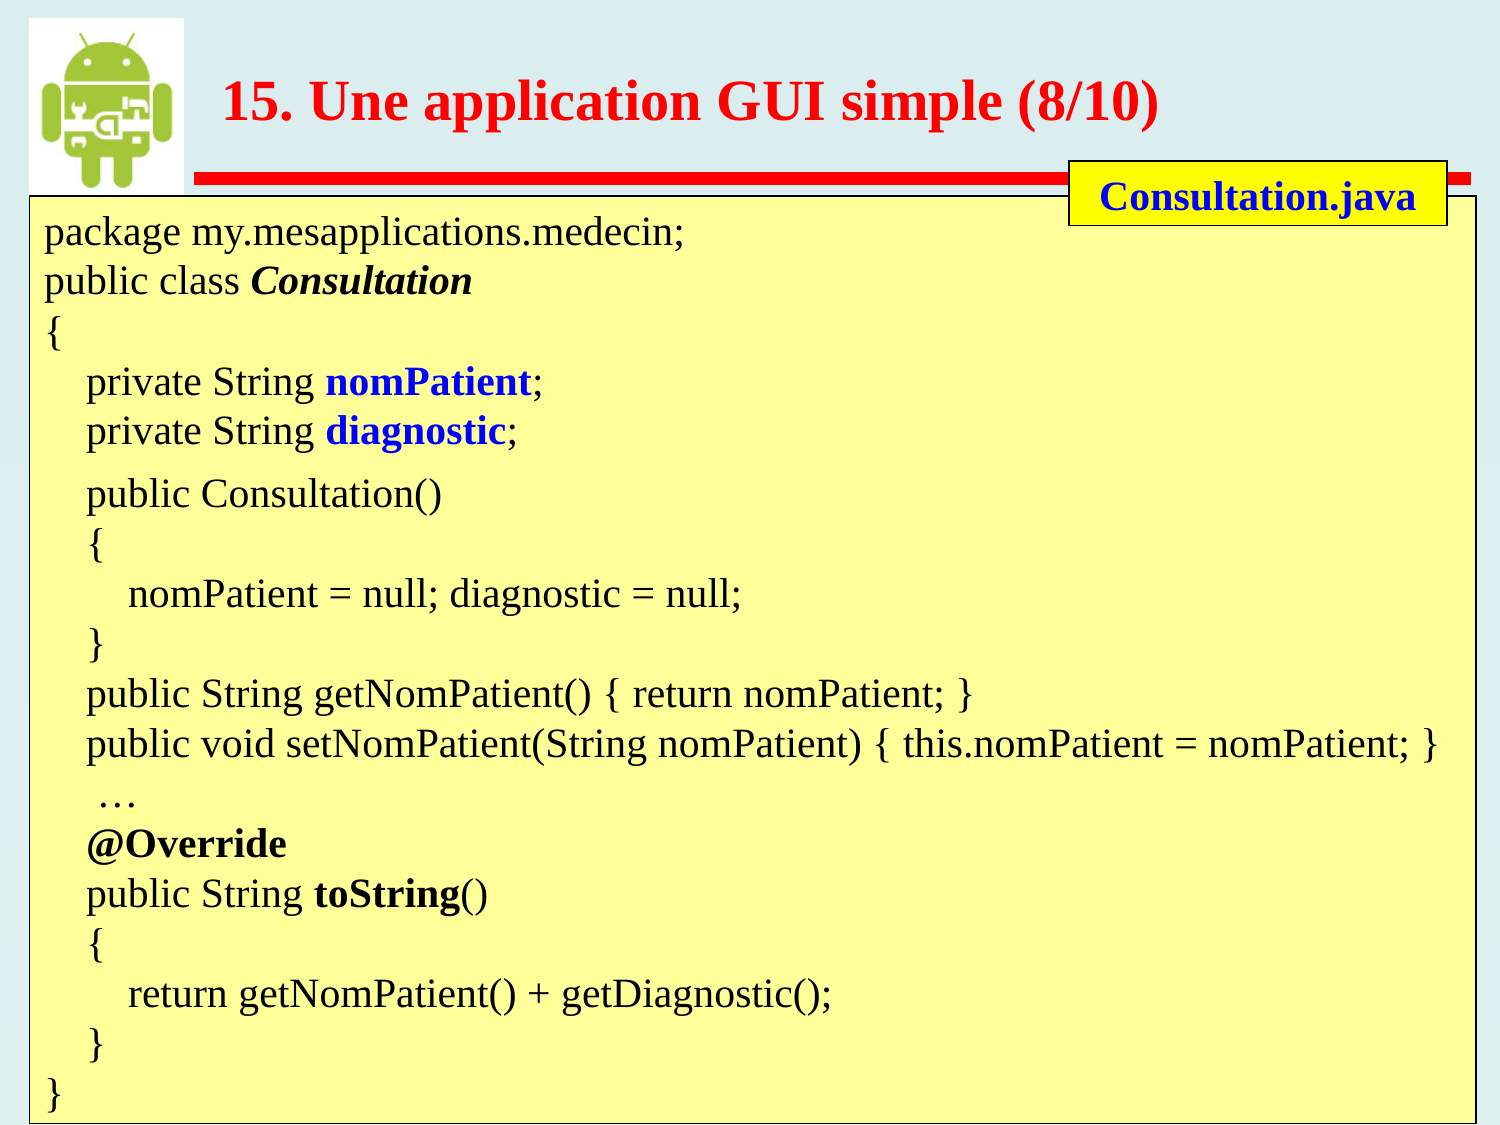

15. Une application GUI simple (8/10)
Consultation.java
package my.mesapplications.medecin;
public class Consultation
{
    private String nomPatient;
    private String diagnostic;

    public Consultation()
    {
        nomPatient = null; diagnostic = null;
    }
    public String getNomPatient() { return nomPatient; }
    public void setNomPatient(String nomPatient) { this.nomPatient = nomPatient; }
     …
    @Override
    public String toString()
    {
        return getNomPatient() + getDiagnostic();
    }
}
En termes de programmation, nous nous contentons dans un premier temps de créer, à chaque sollicitation du bouton "sauver", une instance de la classe de classe élémentaire Consultation :
 Android 2 – C.Charlet – 2023 – p. 49